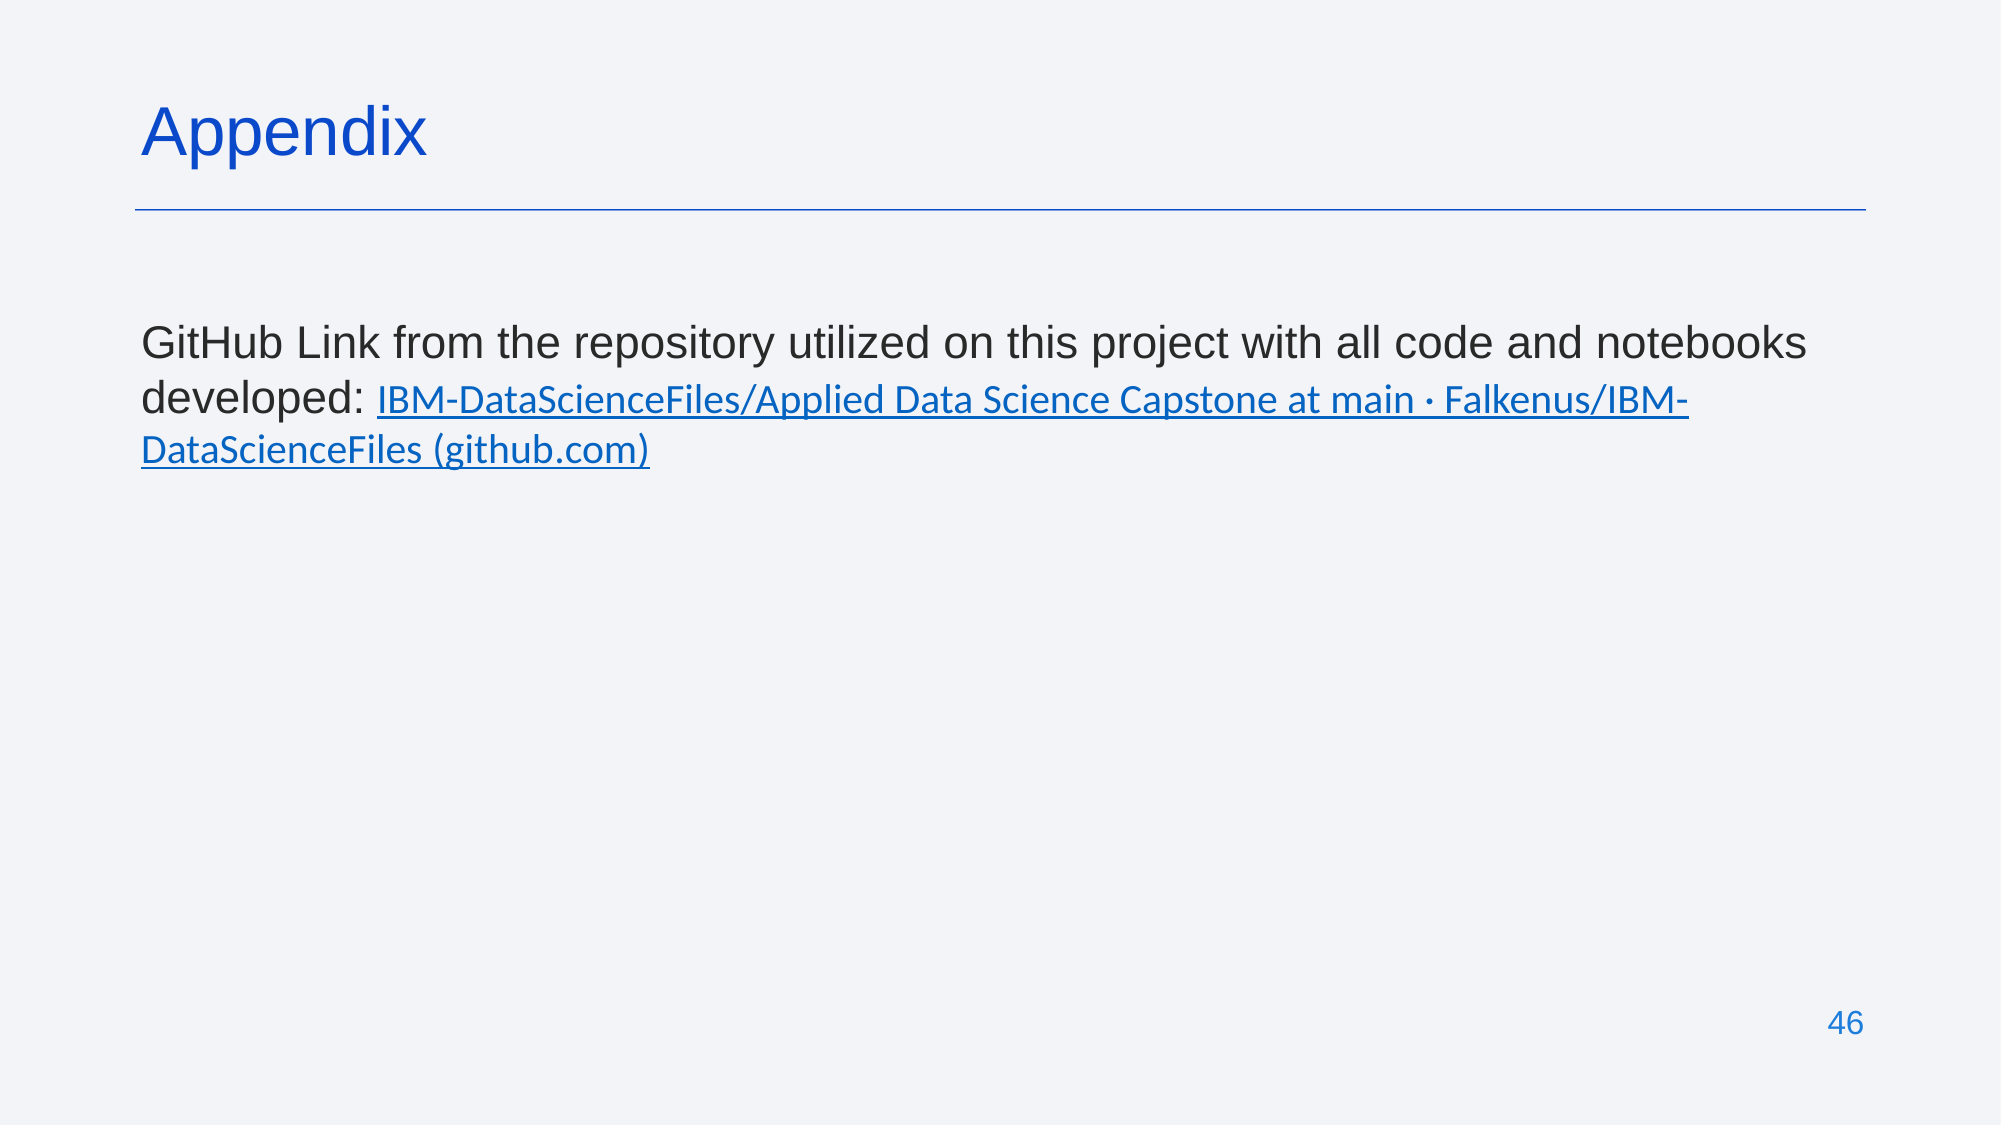

Appendix
GitHub Link from the repository utilized on this project with all code and notebooks developed: IBM-DataScienceFiles/Applied Data Science Capstone at main · Falkenus/IBM-DataScienceFiles (github.com)
46